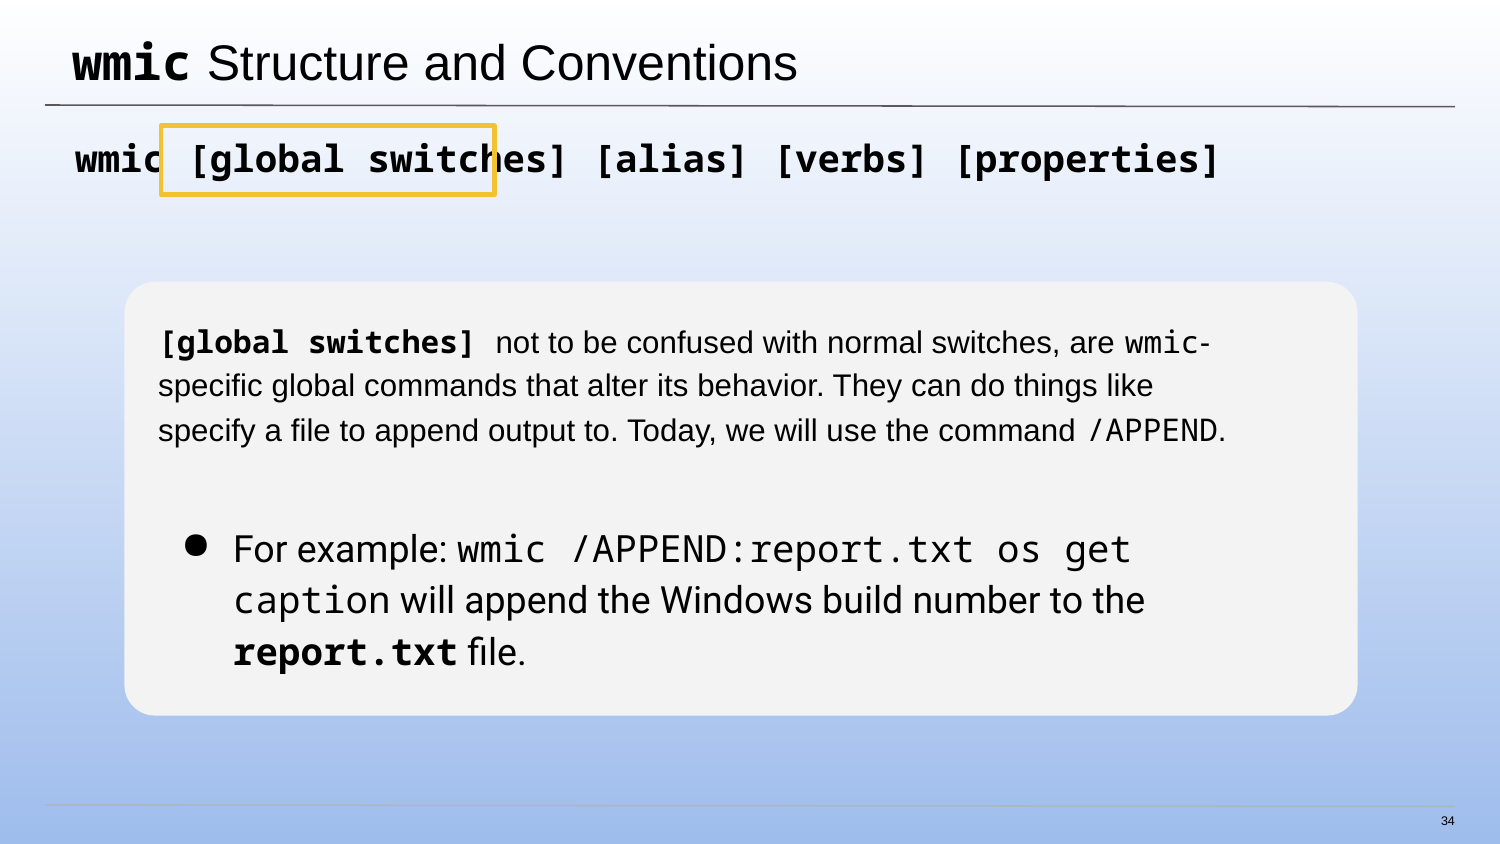

# wmic Structure and Conventions
wmic [global switches] [alias] [verbs] [properties]

[global switches] not to be confused with normal switches, are wmic-specific global commands that alter its behavior. They can do things like specify a file to append output to. Today, we will use the command /APPEND.
For example: wmic /APPEND:report.txt os get caption will append the Windows build number to the report.txt file.
34